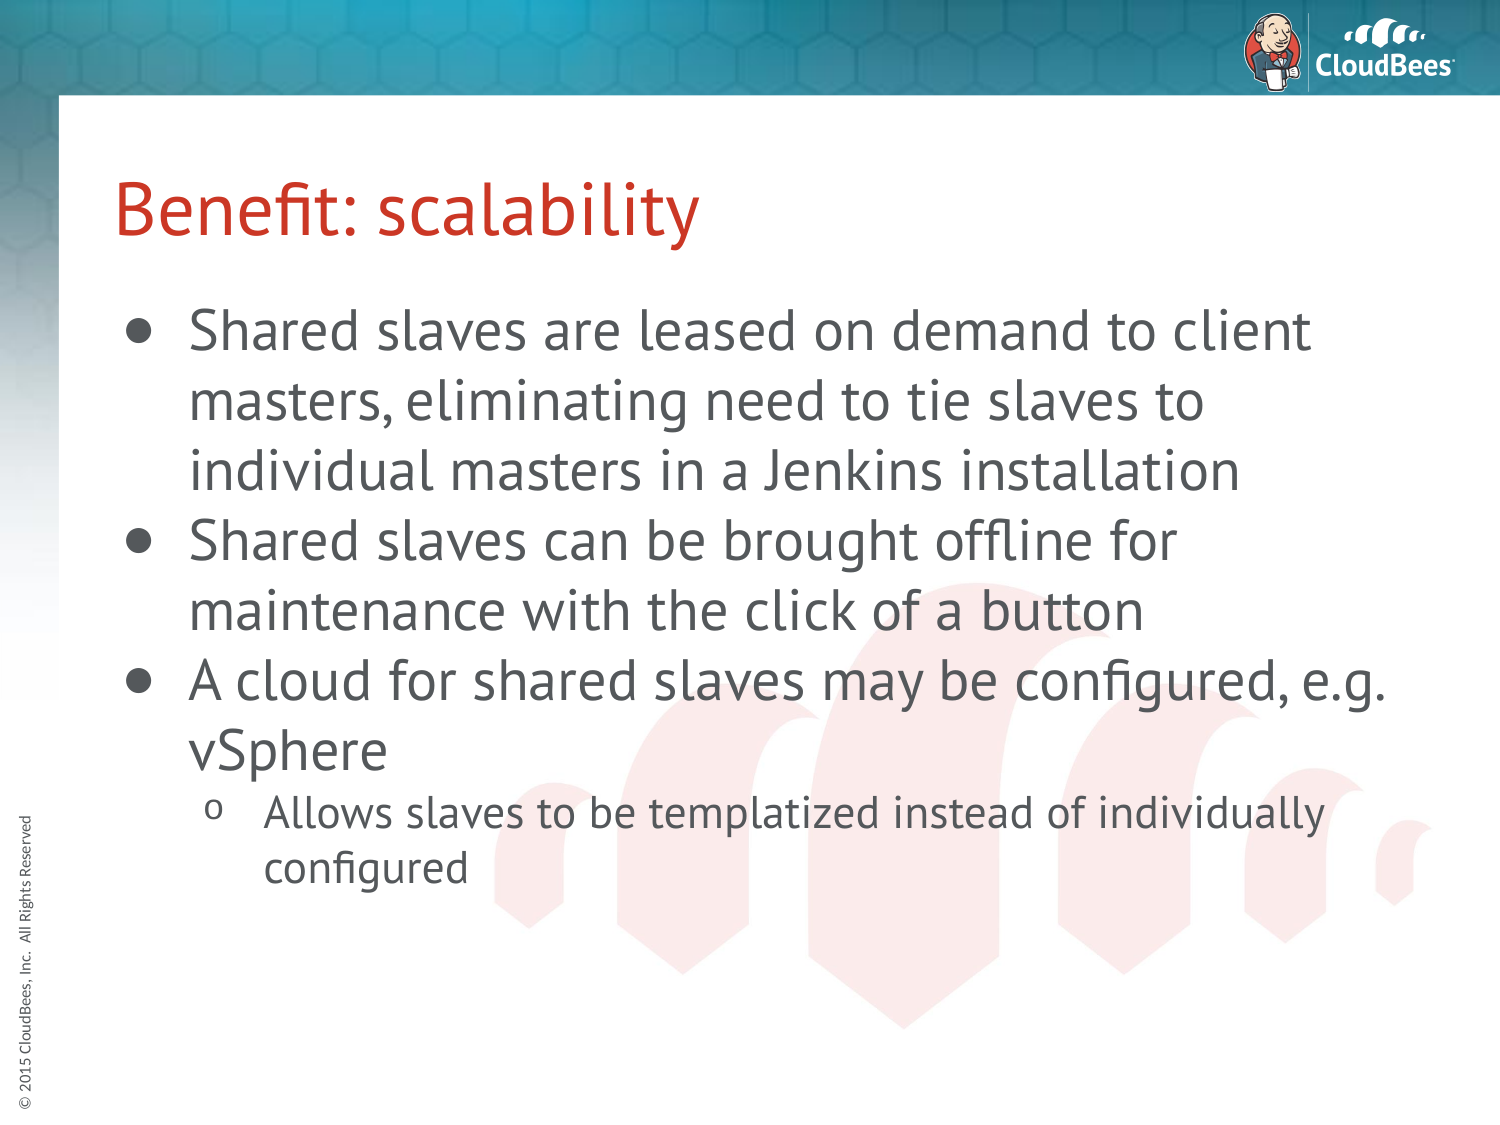

# Benefit: scalability
Shared slaves are leased on demand to client masters, eliminating need to tie slaves to individual masters in a Jenkins installation
Shared slaves can be brought offline for maintenance with the click of a button
A cloud for shared slaves may be configured, e.g. vSphere
Allows slaves to be templatized instead of individually configured